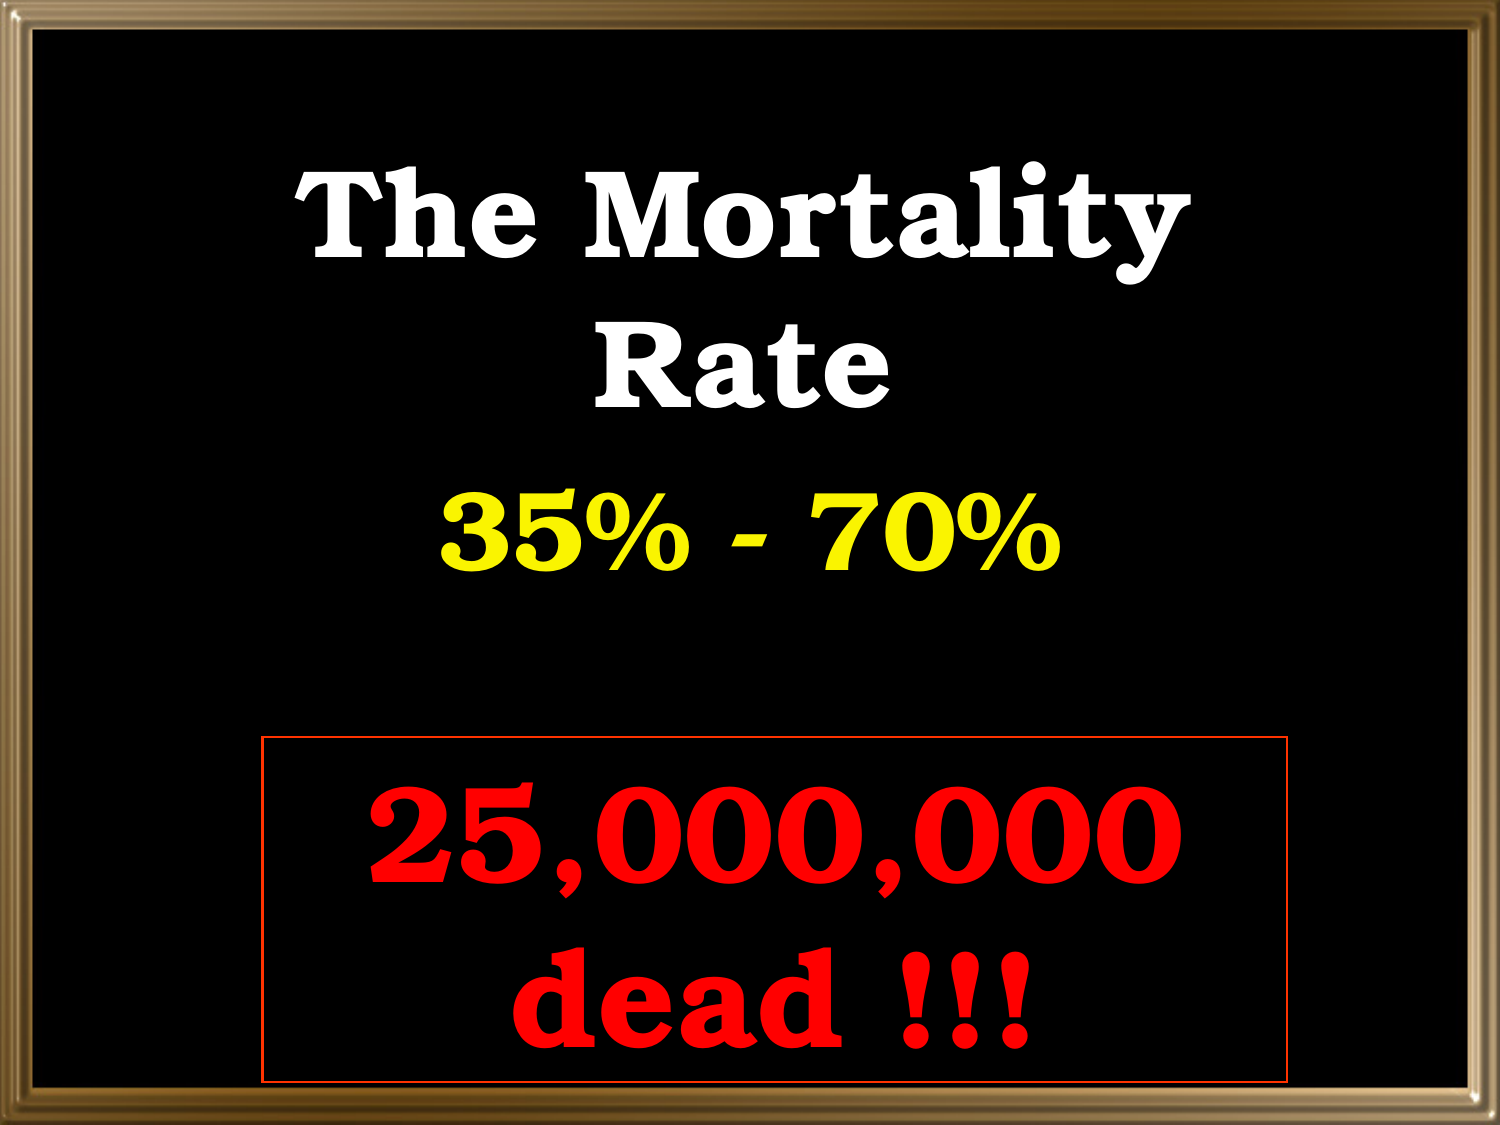

The Mortality Rate
35% - 70%
25,000,000 dead !!!